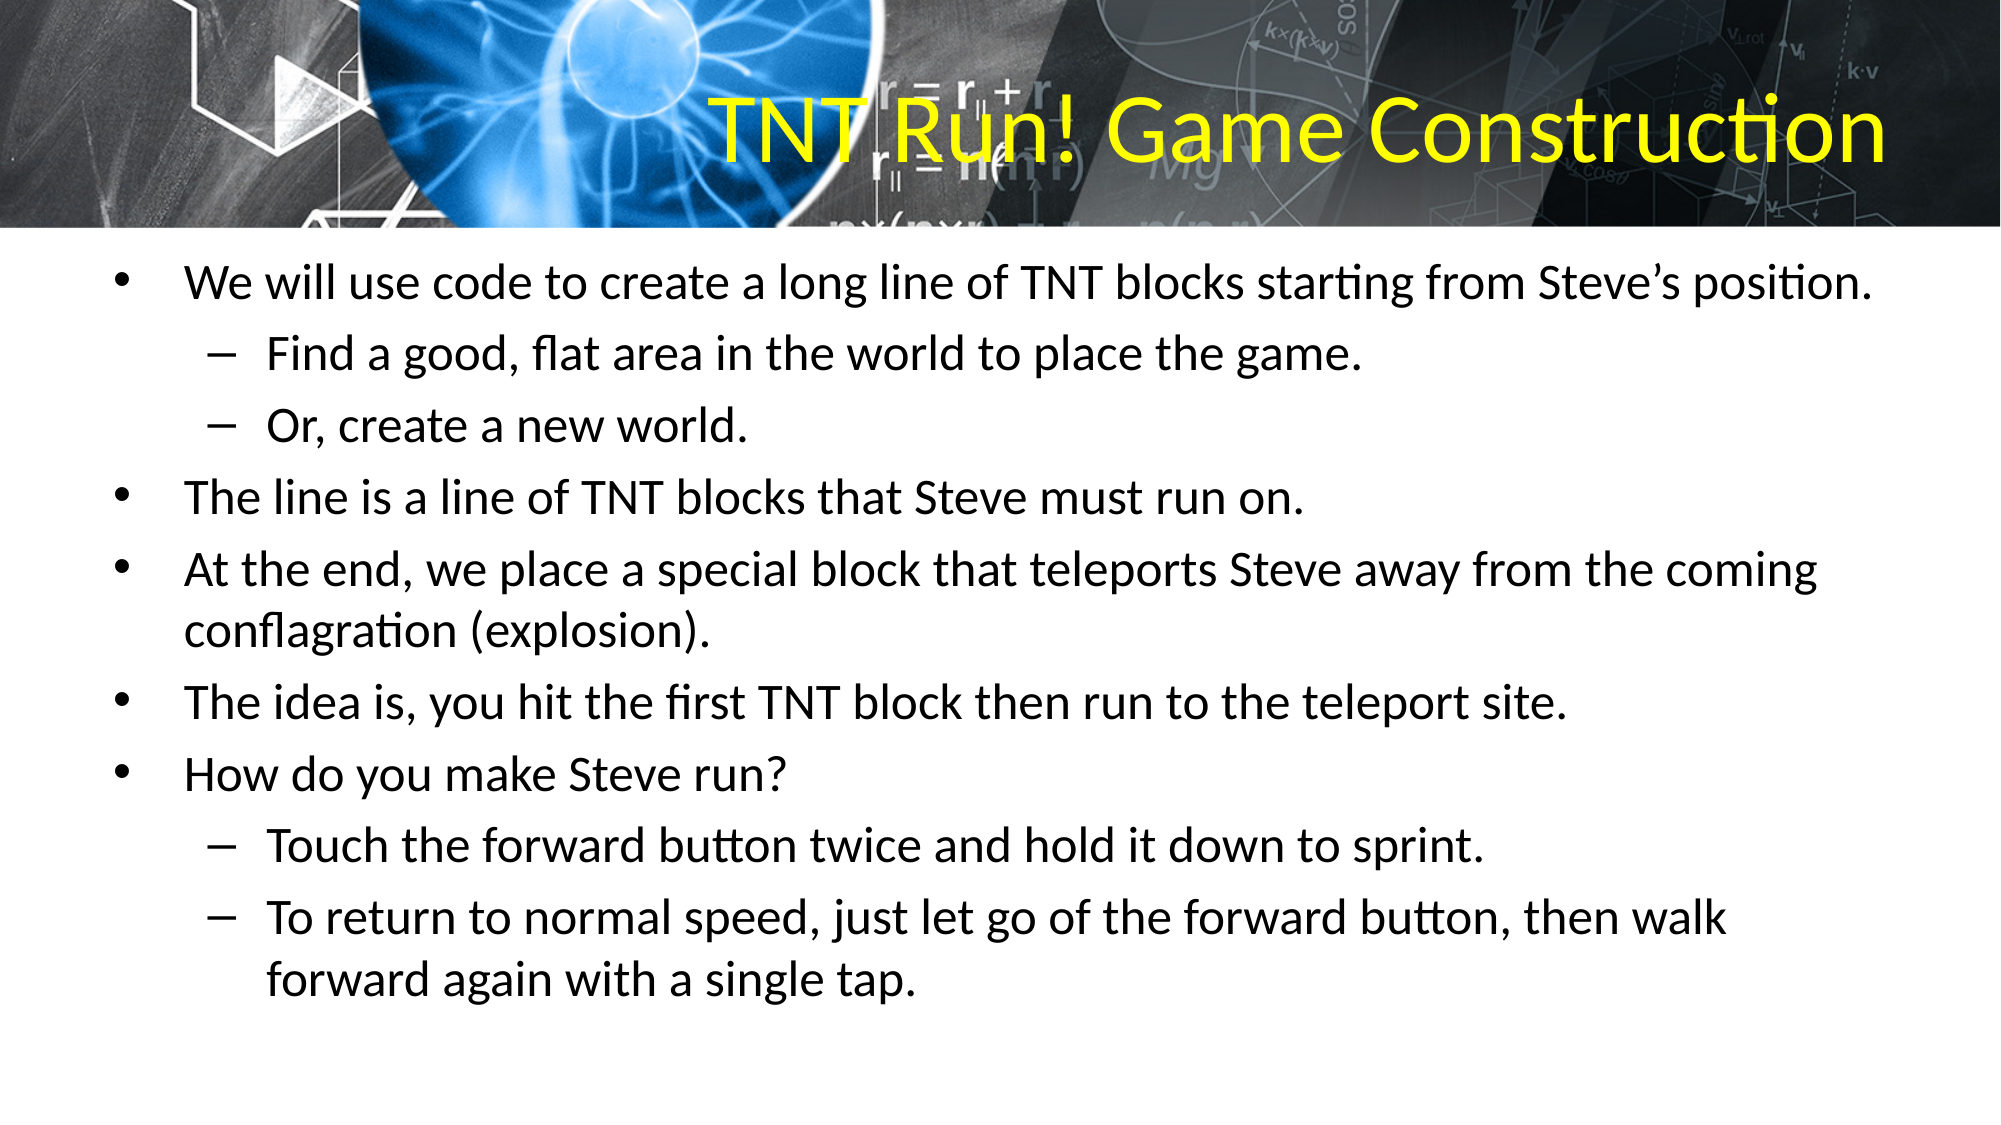

# TNT Run! Game Construction
We will use code to create a long line of TNT blocks starting from Steve’s position.
Find a good, flat area in the world to place the game.
Or, create a new world.
The line is a line of TNT blocks that Steve must run on.
At the end, we place a special block that teleports Steve away from the coming conflagration (explosion).
The idea is, you hit the first TNT block then run to the teleport site.
How do you make Steve run?
Touch the forward button twice and hold it down to sprint.
To return to normal speed, just let go of the forward button, then walk forward again with a single tap.